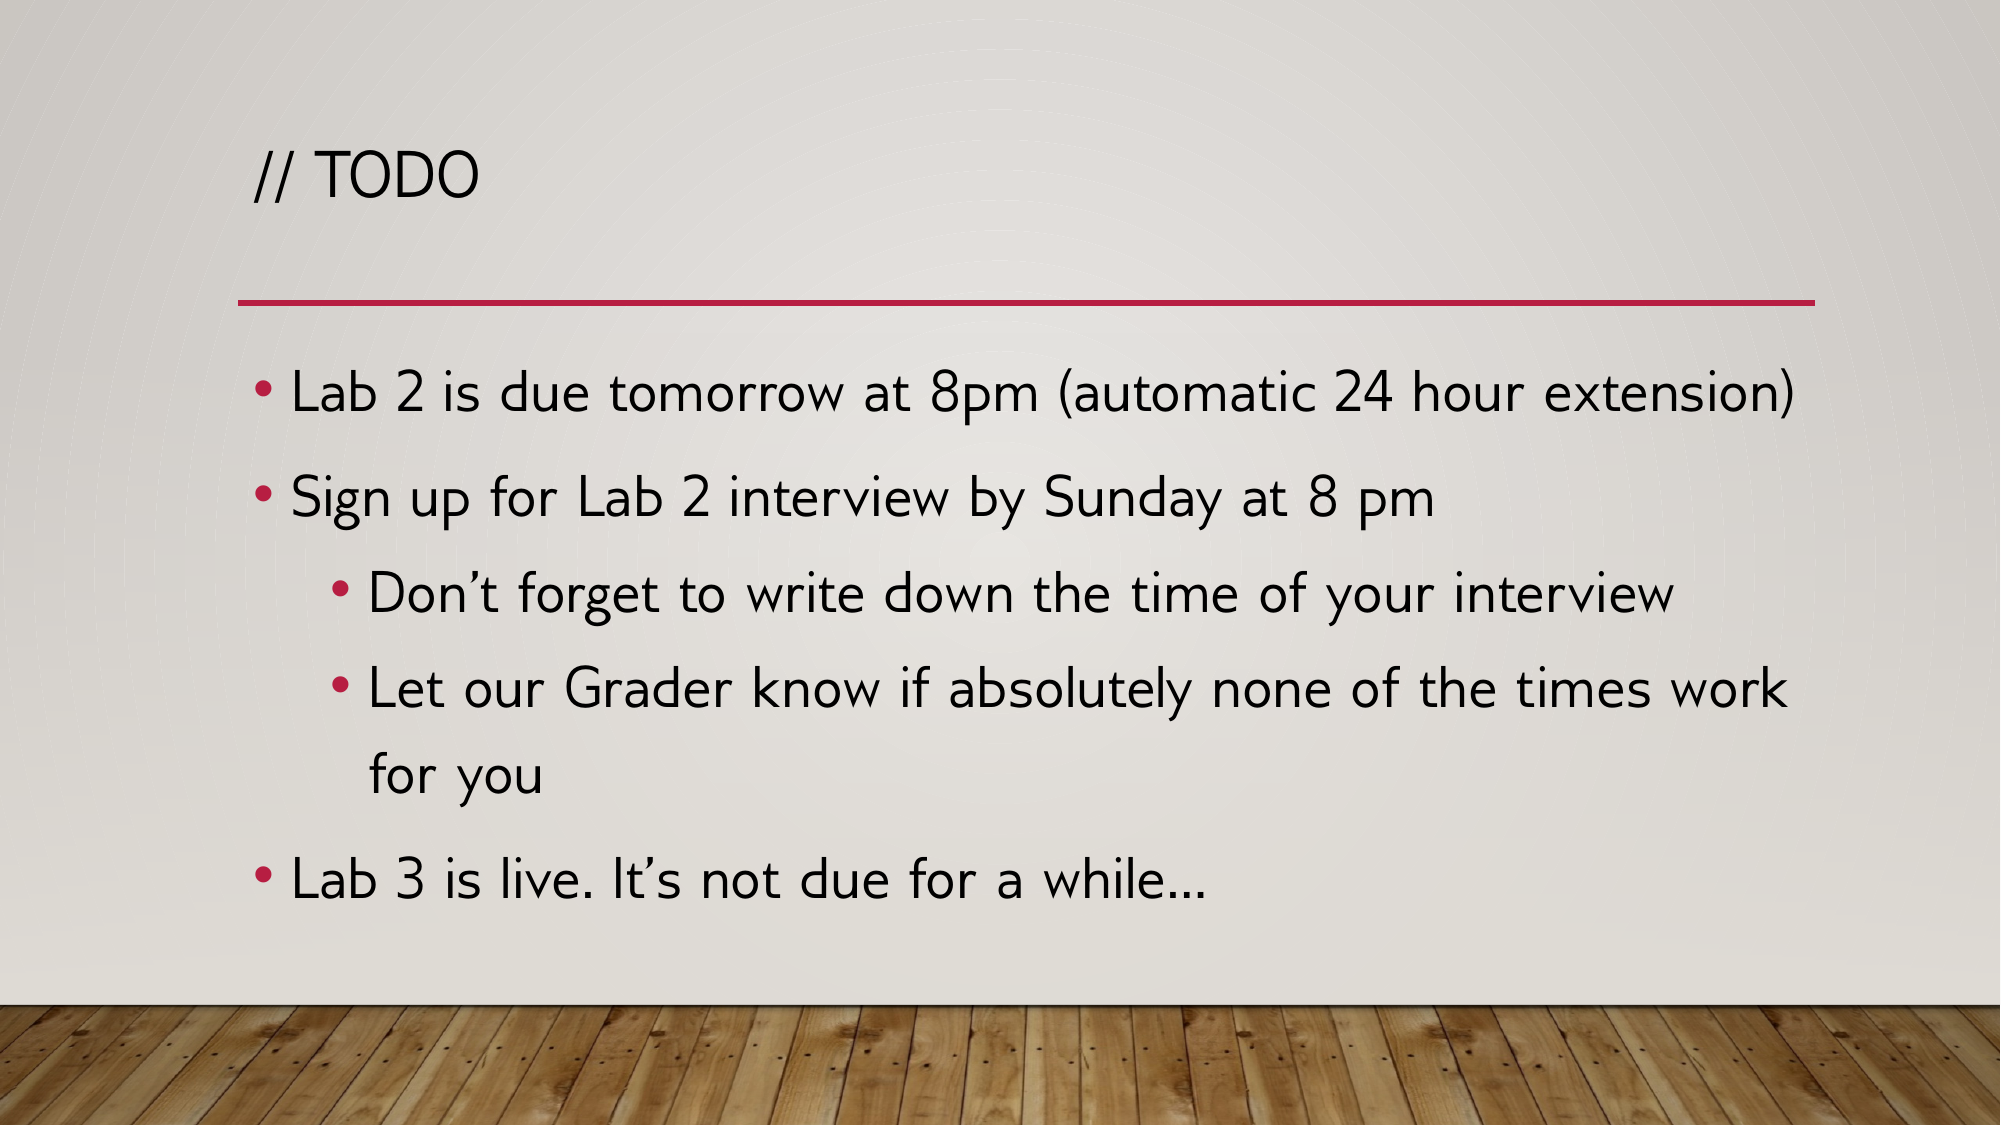

# // TODO
Lab 2 is due tomorrow at 8pm (automatic 24 hour extension)
Sign up for Lab 2 interview by Sunday at 8 pm
Don’t forget to write down the time of your interview
Let our Grader know if absolutely none of the times work for you
Lab 3 is live. It’s not due for a while…